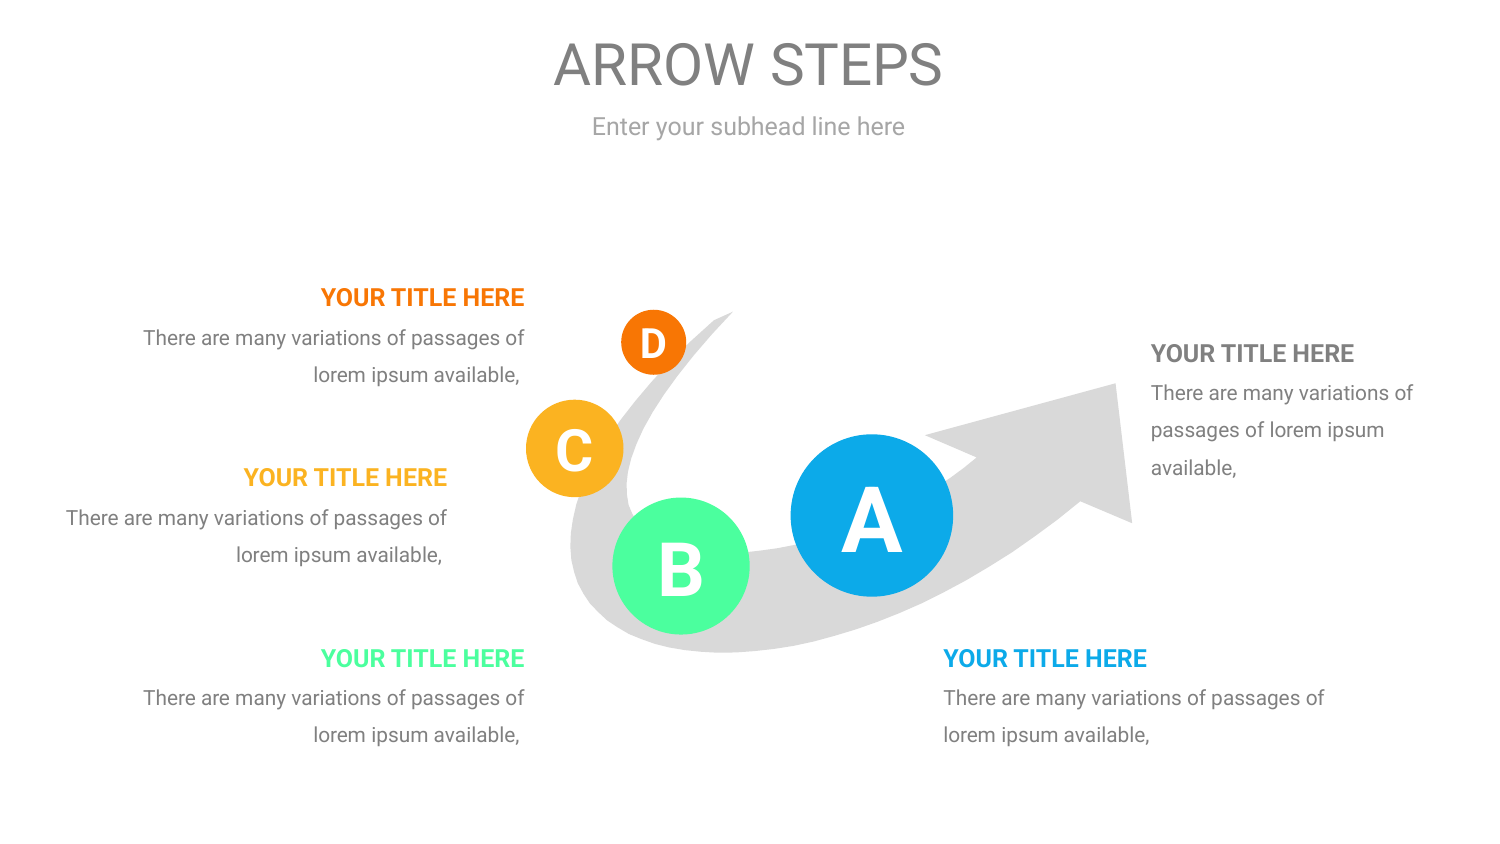

# ARROW STEPS
Enter your subhead line here
YOUR TITLE HERE
There are many variations of passages of lorem ipsum available,

D
YOUR TITLE HERE
There are many variations of passages of lorem ipsum available,
C
A
YOUR TITLE HERE
There are many variations of passages of lorem ipsum available,
B
YOUR TITLE HERE
There are many variations of passages of lorem ipsum available,
YOUR TITLE HERE
There are many variations of passages of lorem ipsum available,